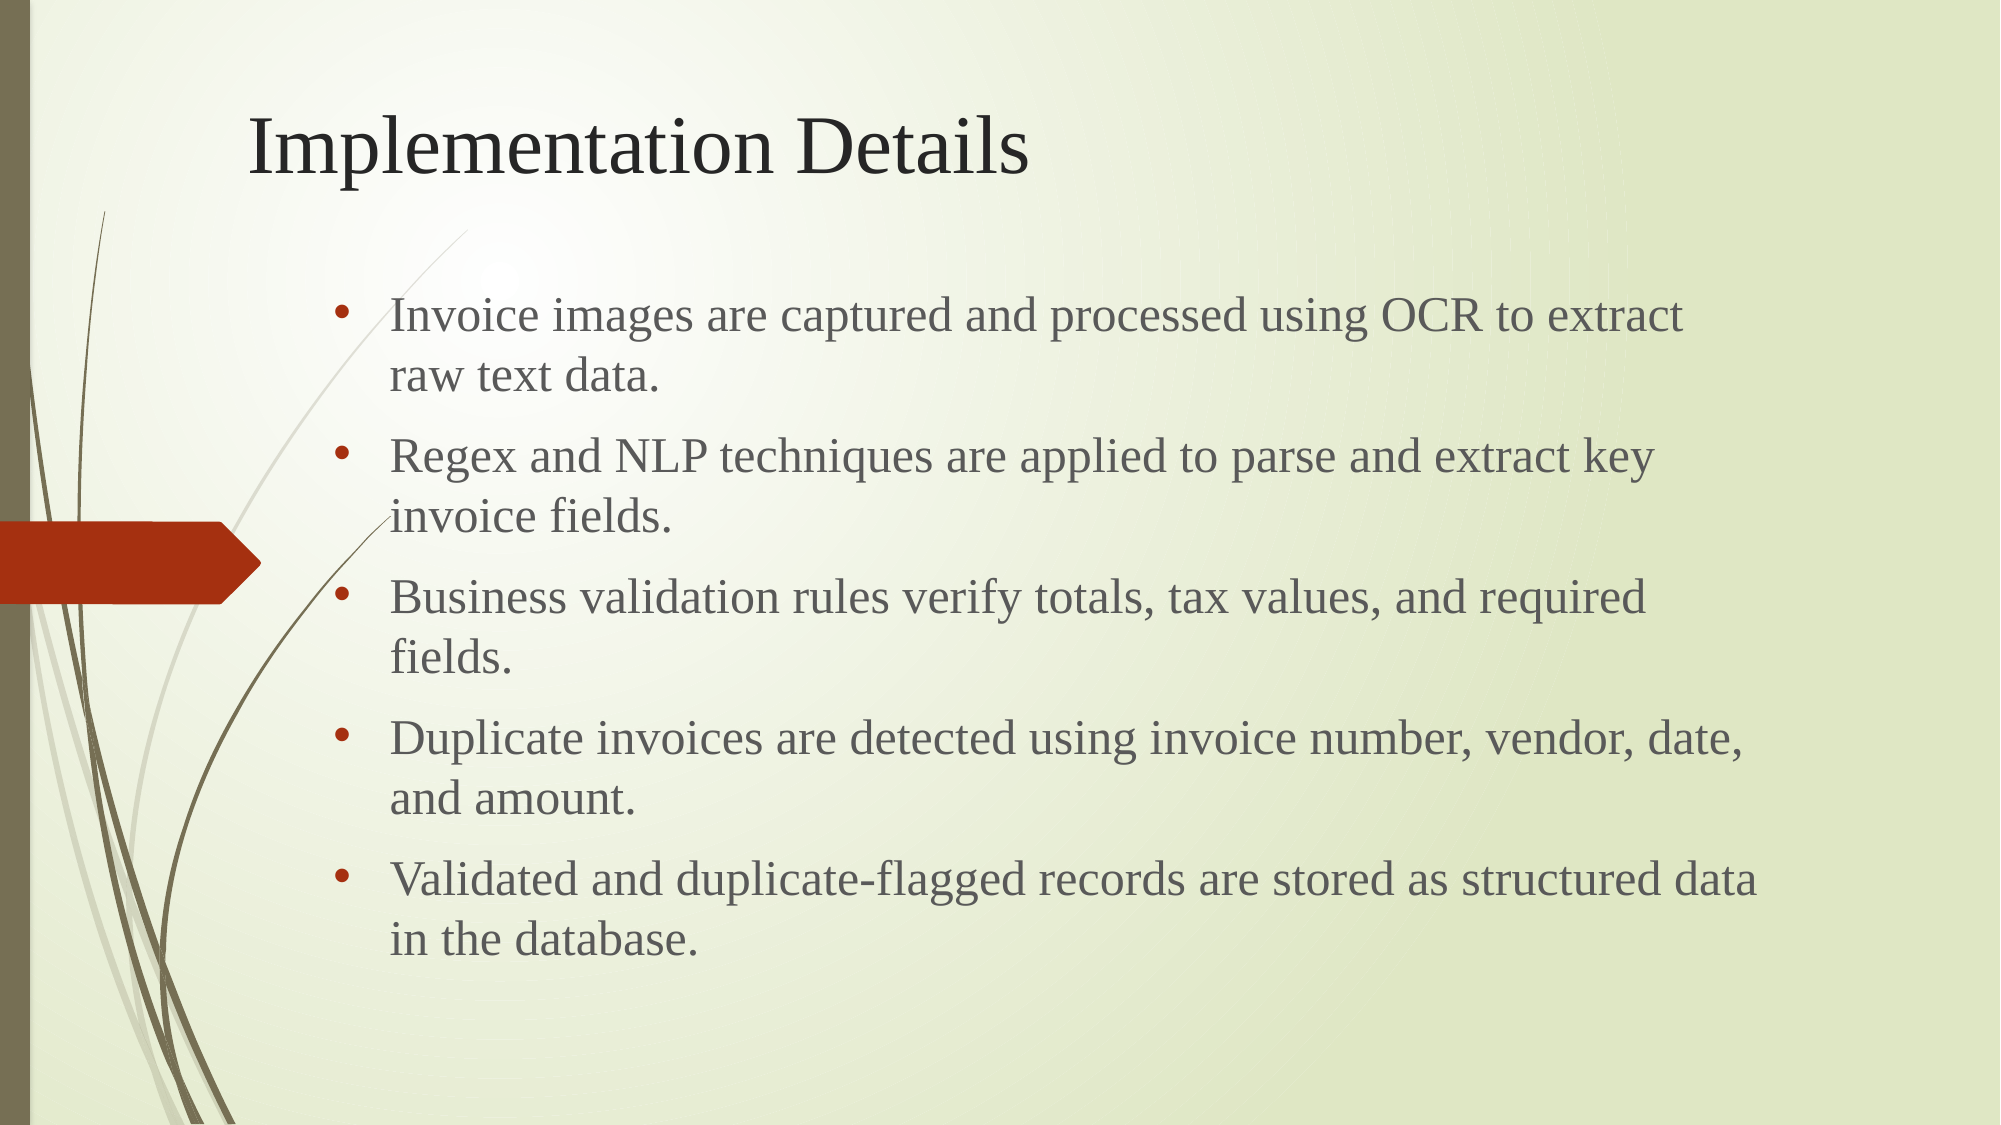

# Implementation Details
Invoice images are captured and processed using OCR to extract raw text data.
Regex and NLP techniques are applied to parse and extract key invoice fields.
Business validation rules verify totals, tax values, and required fields.
Duplicate invoices are detected using invoice number, vendor, date, and amount.
Validated and duplicate-flagged records are stored as structured data in the database.